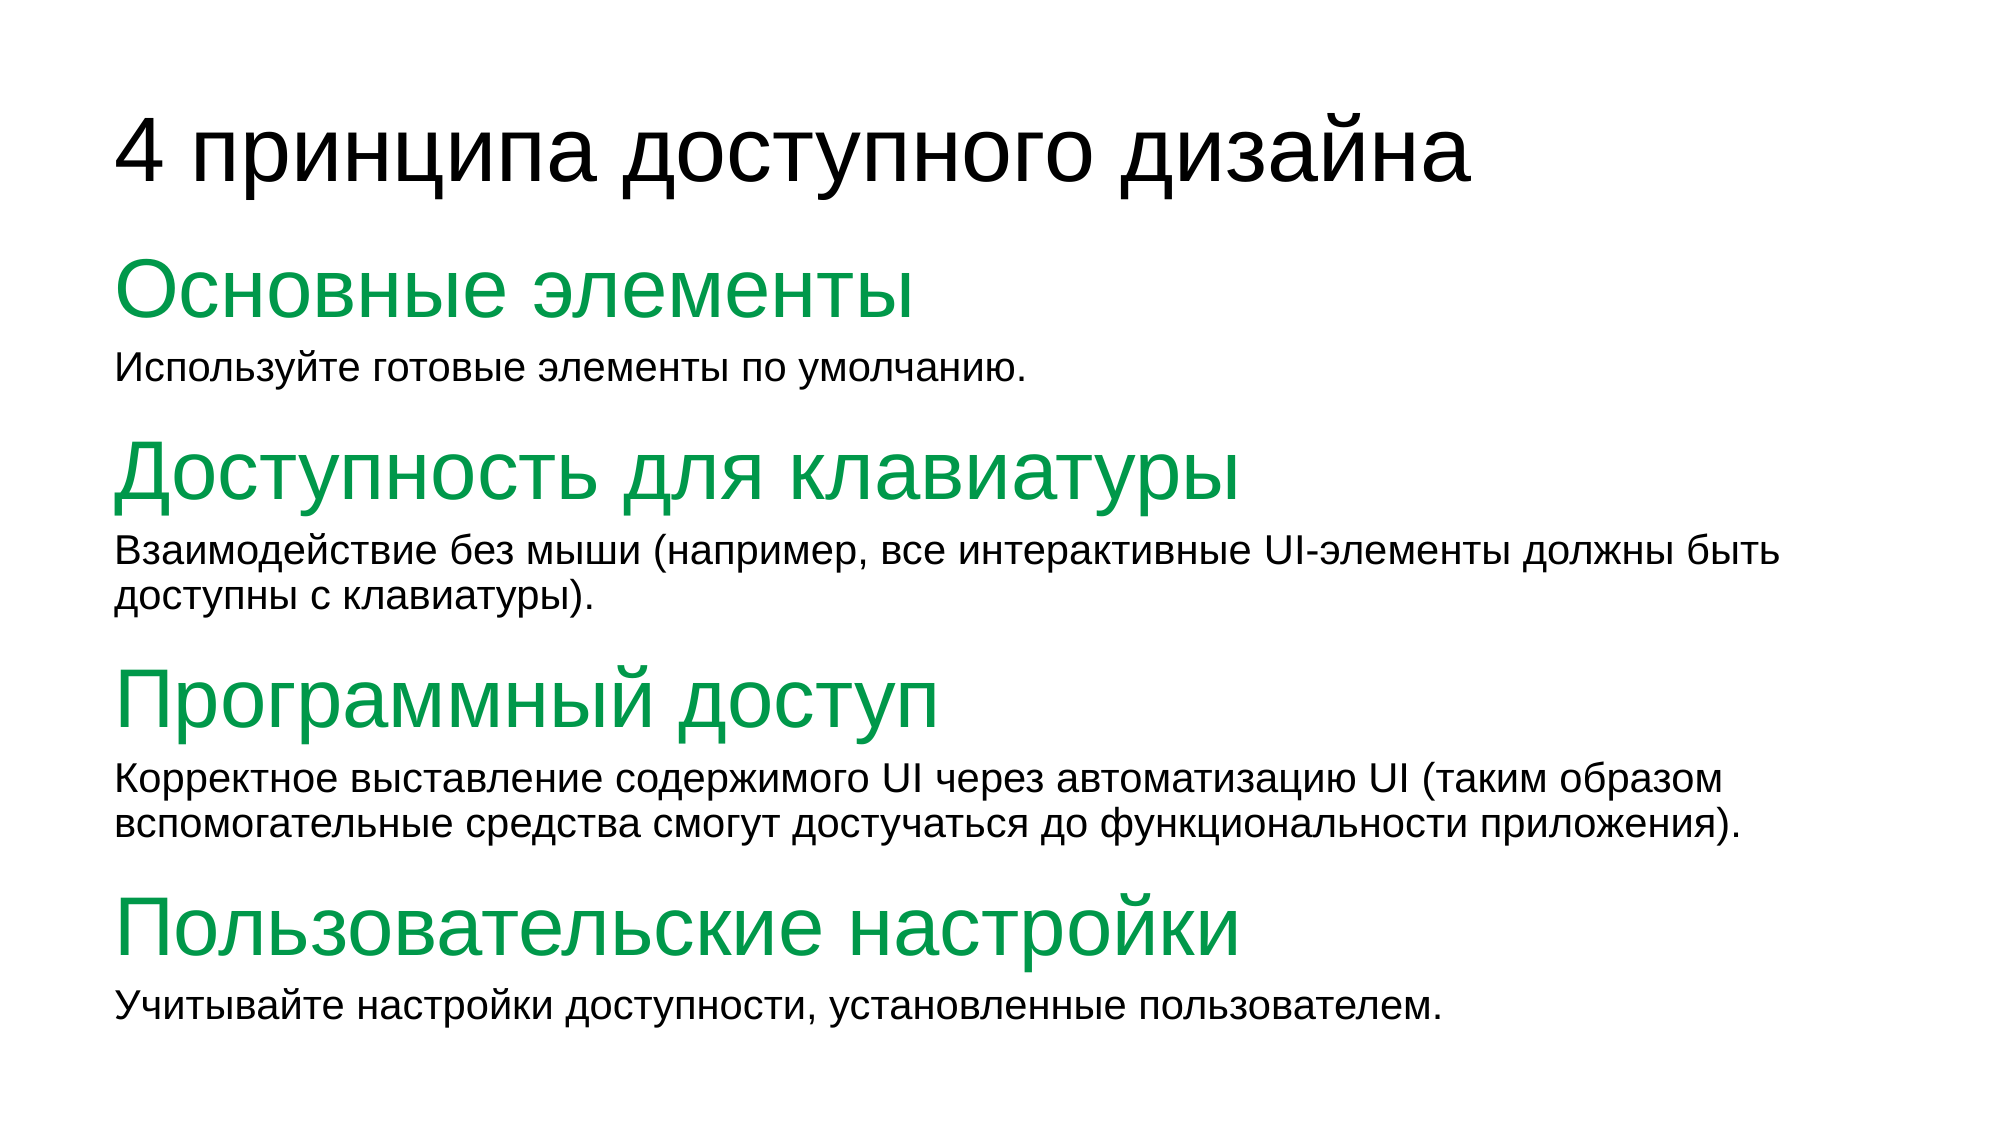

# 4 принципа доступного дизайна
Основные элементы
Используйте готовые элементы по умолчанию.
Доступность для клавиатуры
Взаимодействие без мыши (например, все интерактивные UI-элементы должны быть доступны с клавиатуры).
Программный доступ
Корректное выставление содержимого UI через автоматизацию UI (таким образом вспомогательные средства смогут достучаться до функциональности приложения).
Пользовательские настройки
Учитывайте настройки доступности, установленные пользователем.